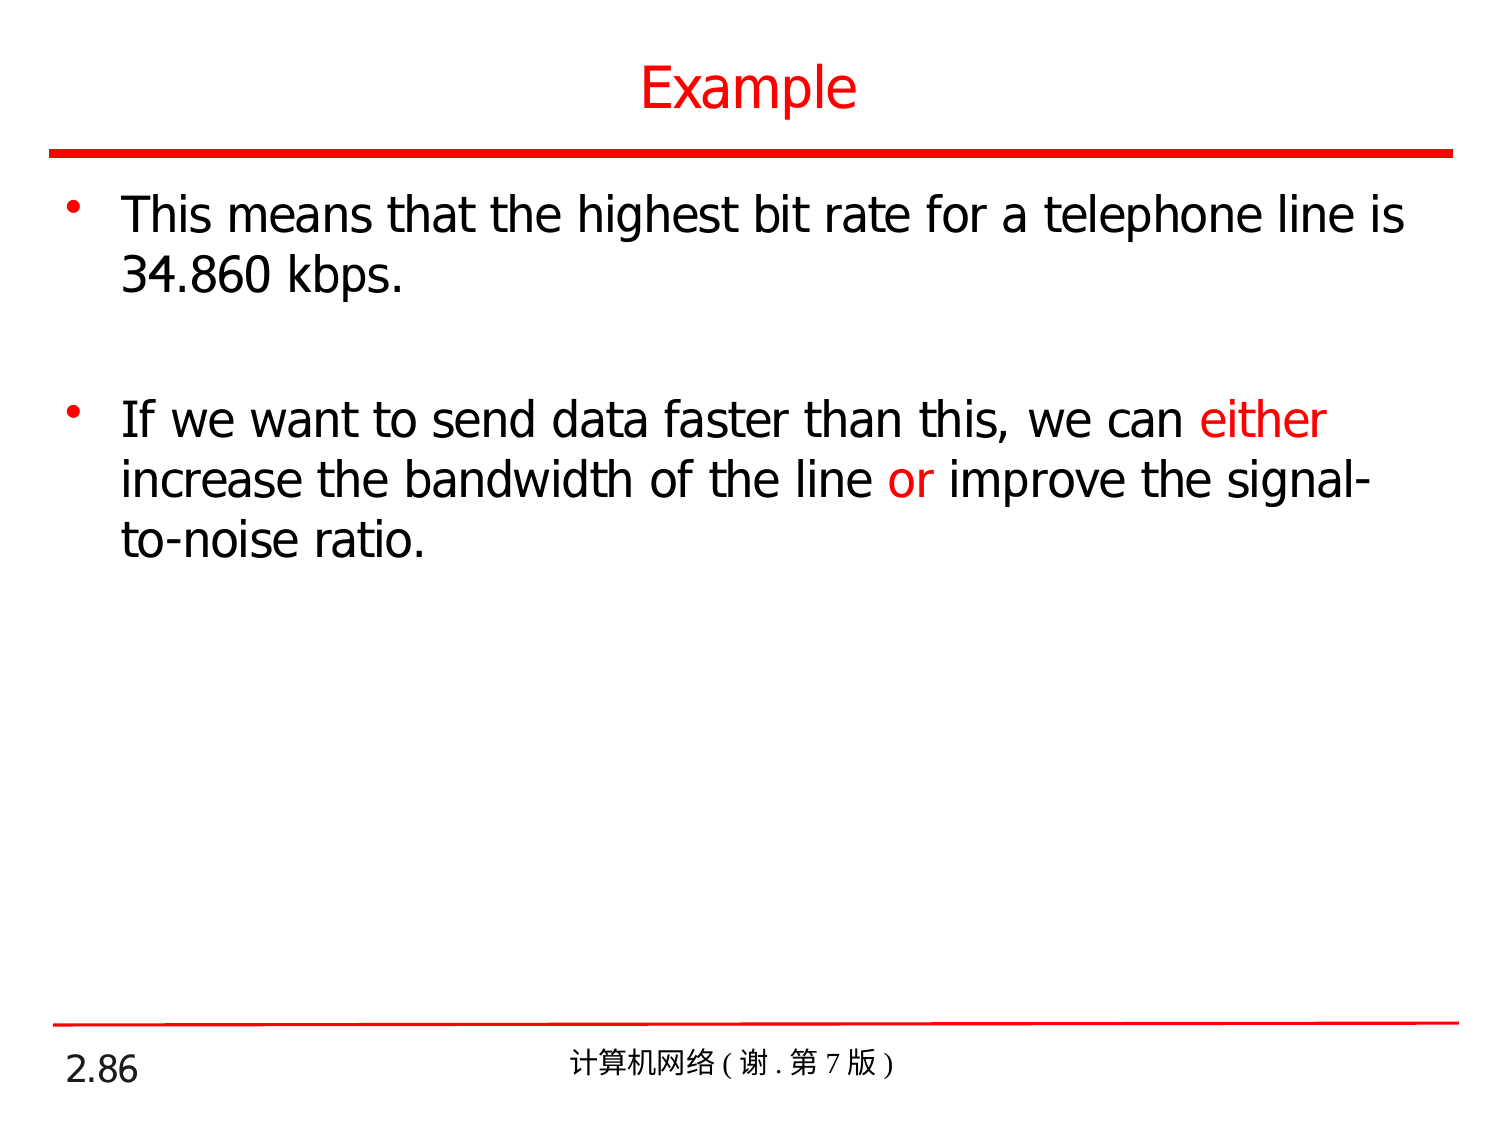

# Example
This means that the highest bit rate for a telephone line is 34.860 kbps.

If we want to send data faster than this, we can either increase the bandwidth of the line or improve the signal-to-noise ratio.